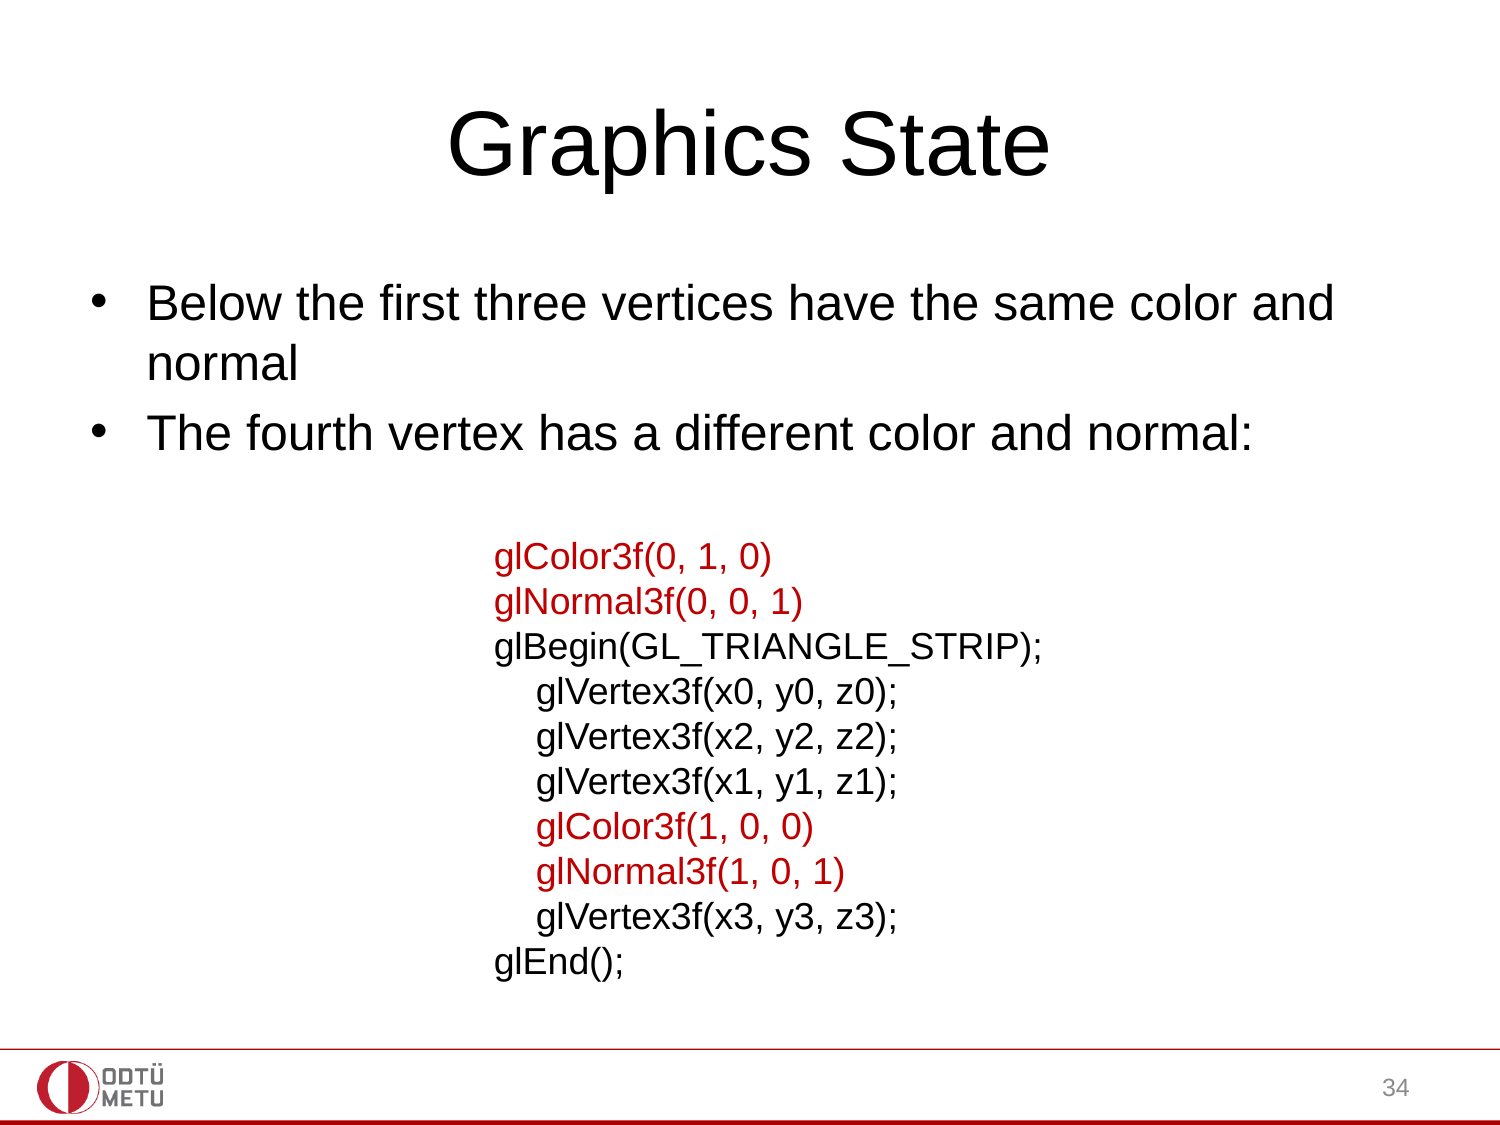

# Graphics State
Below the first three vertices have the same color and normal
The fourth vertex has a different color and normal:

glColor3f(0, 1, 0)
glNormal3f(0, 0, 1)
glBegin(GL_TRIANGLE_STRIP);
    glVertex3f(x0, y0, z0);
    glVertex3f(x2, y2, z2);
    glVertex3f(x1, y1, z1);
    glColor3f(1, 0, 0)
    glNormal3f(1, 0, 1)
    glVertex3f(x3, y3, z3);
glEnd();

34